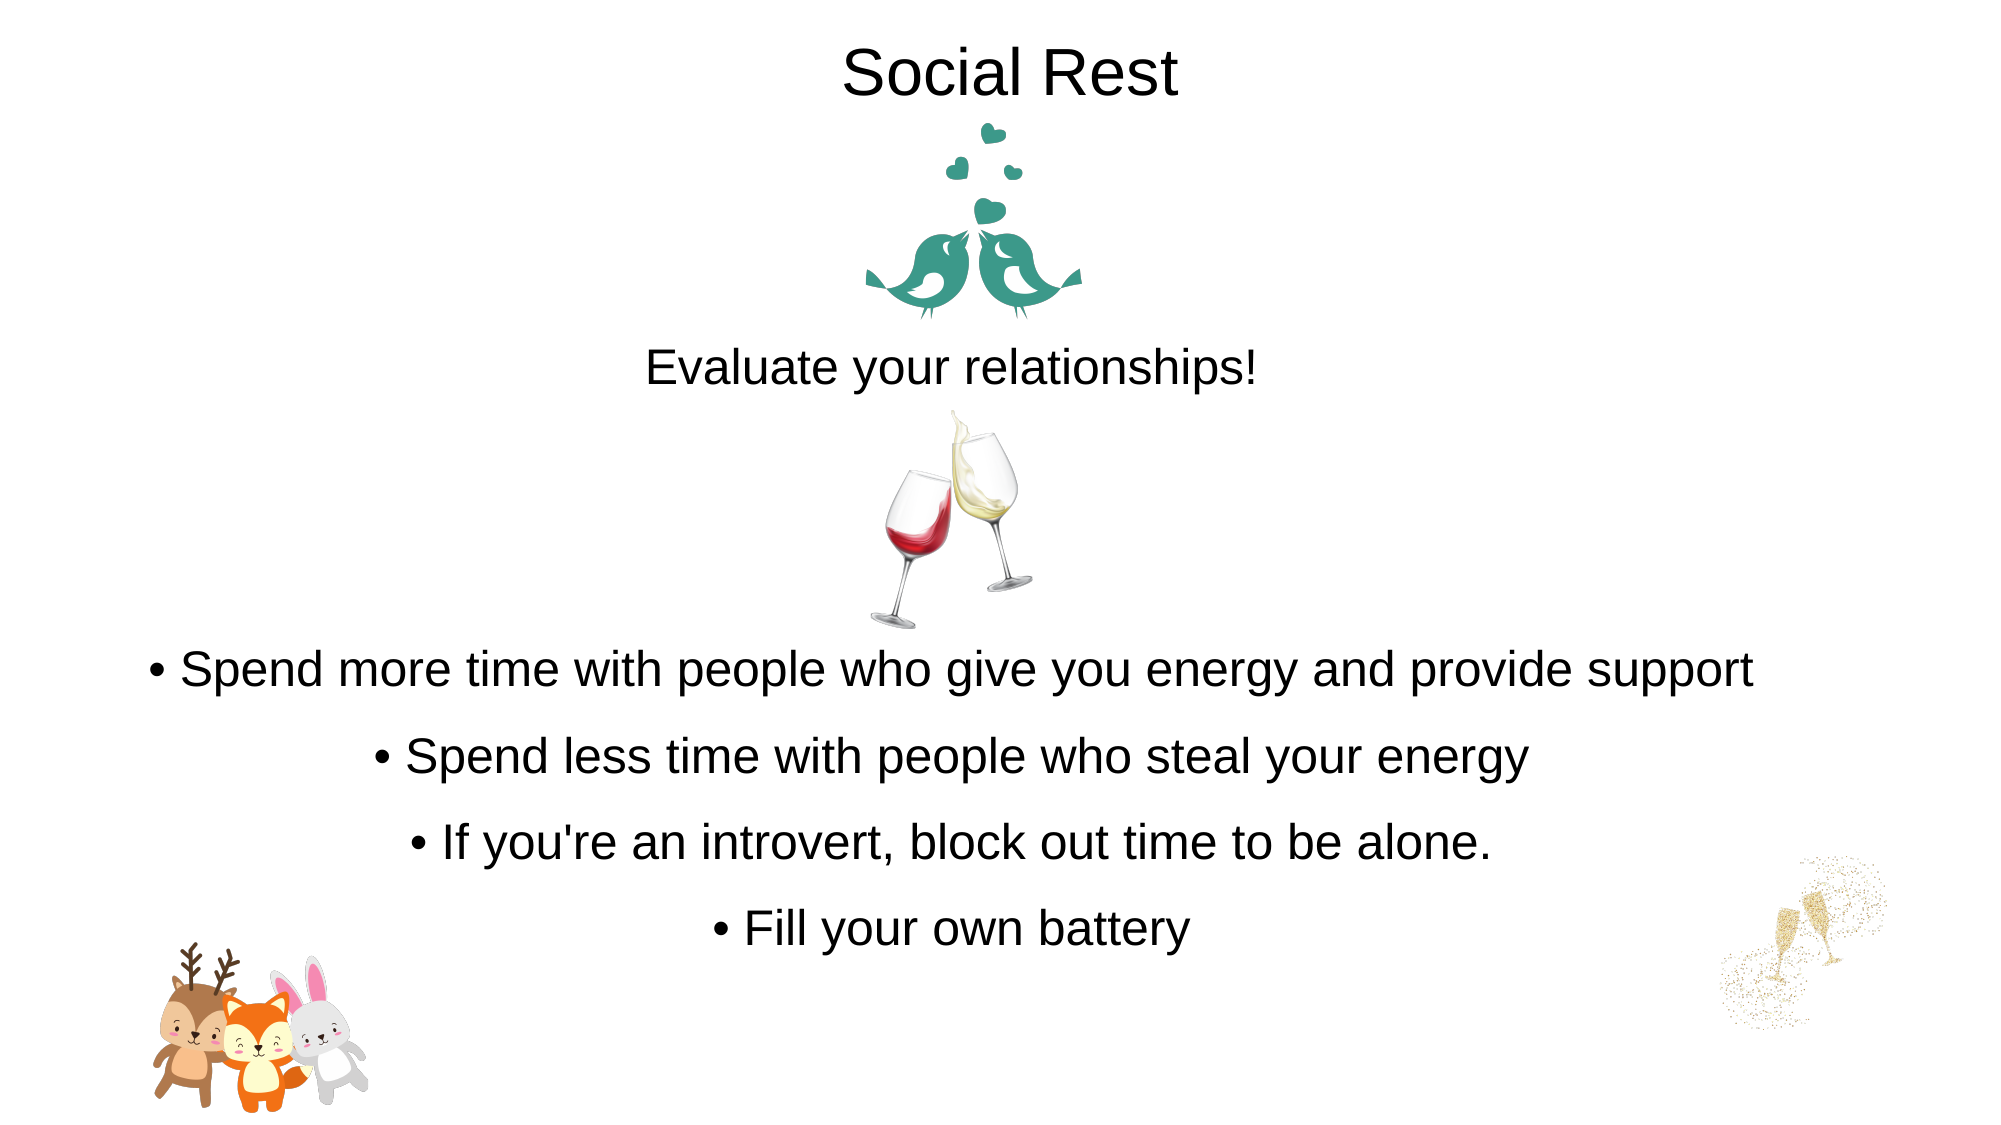

Social Rest

Evaluate your relationships!

• Spend more time with people who give you energy and provide support

• Spend less time with people who steal your energy

• If you're an introvert, block out time to be alone.

• Fill your own battery